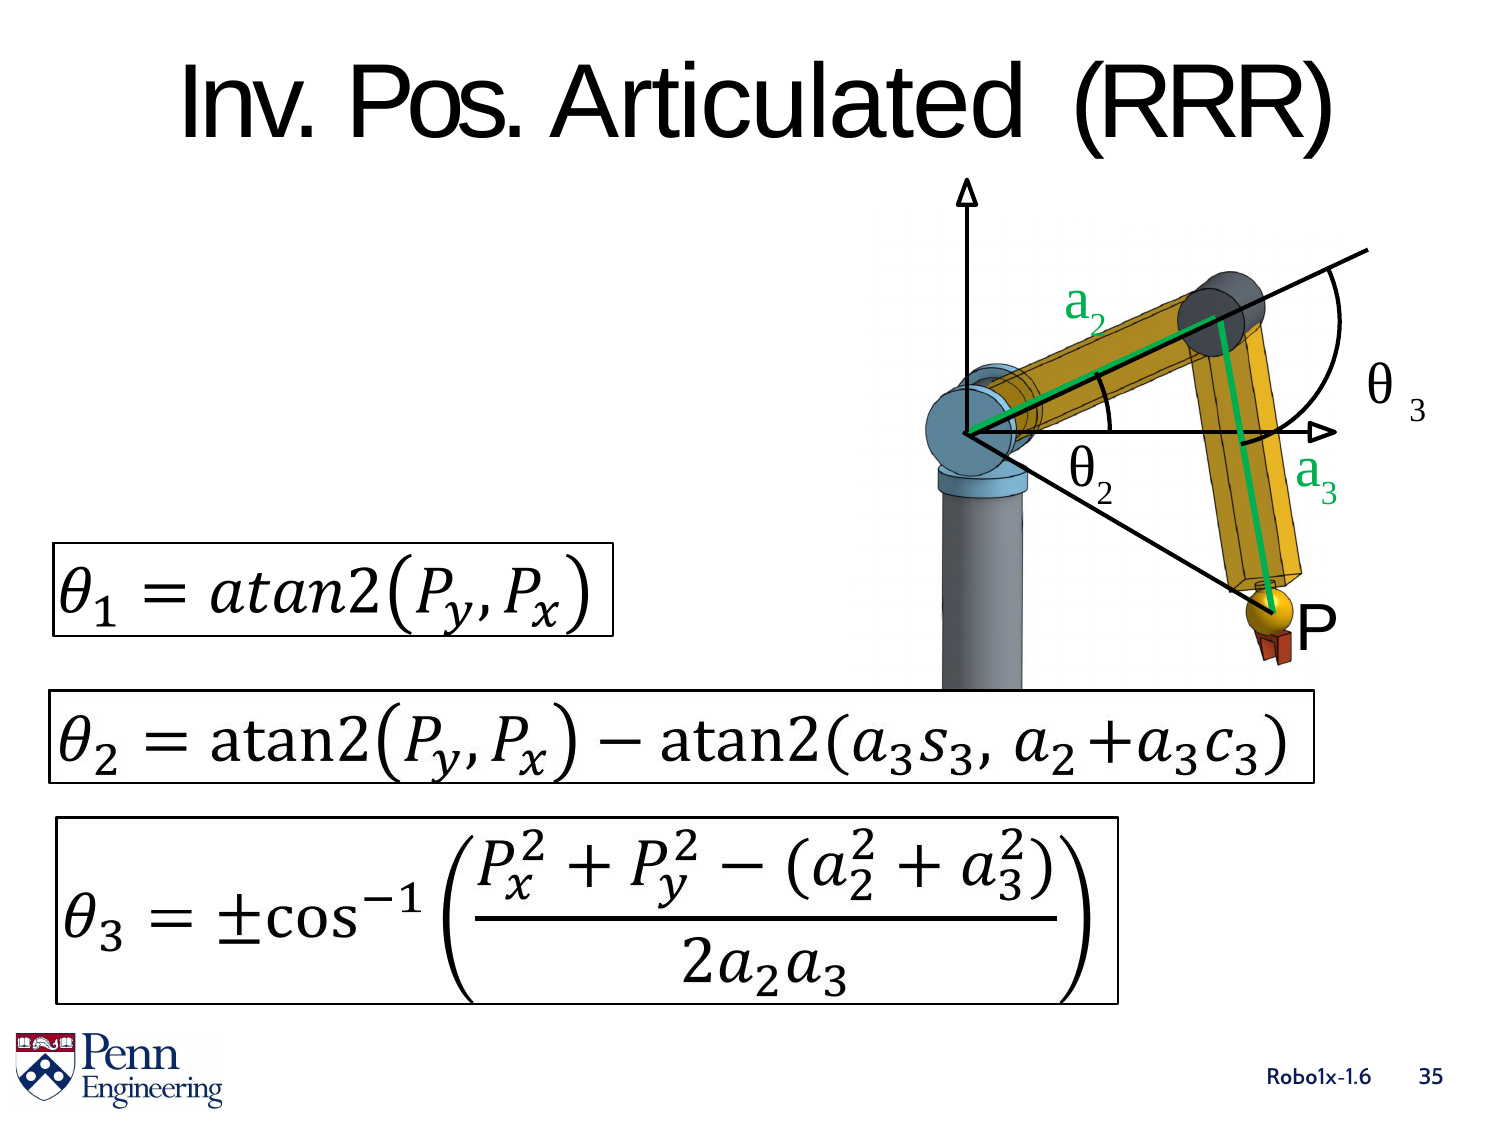

# Inv. Pos. Articulated (RRR)

a2
θ 3

θ2
a3
P

Robo1x-1.6
35